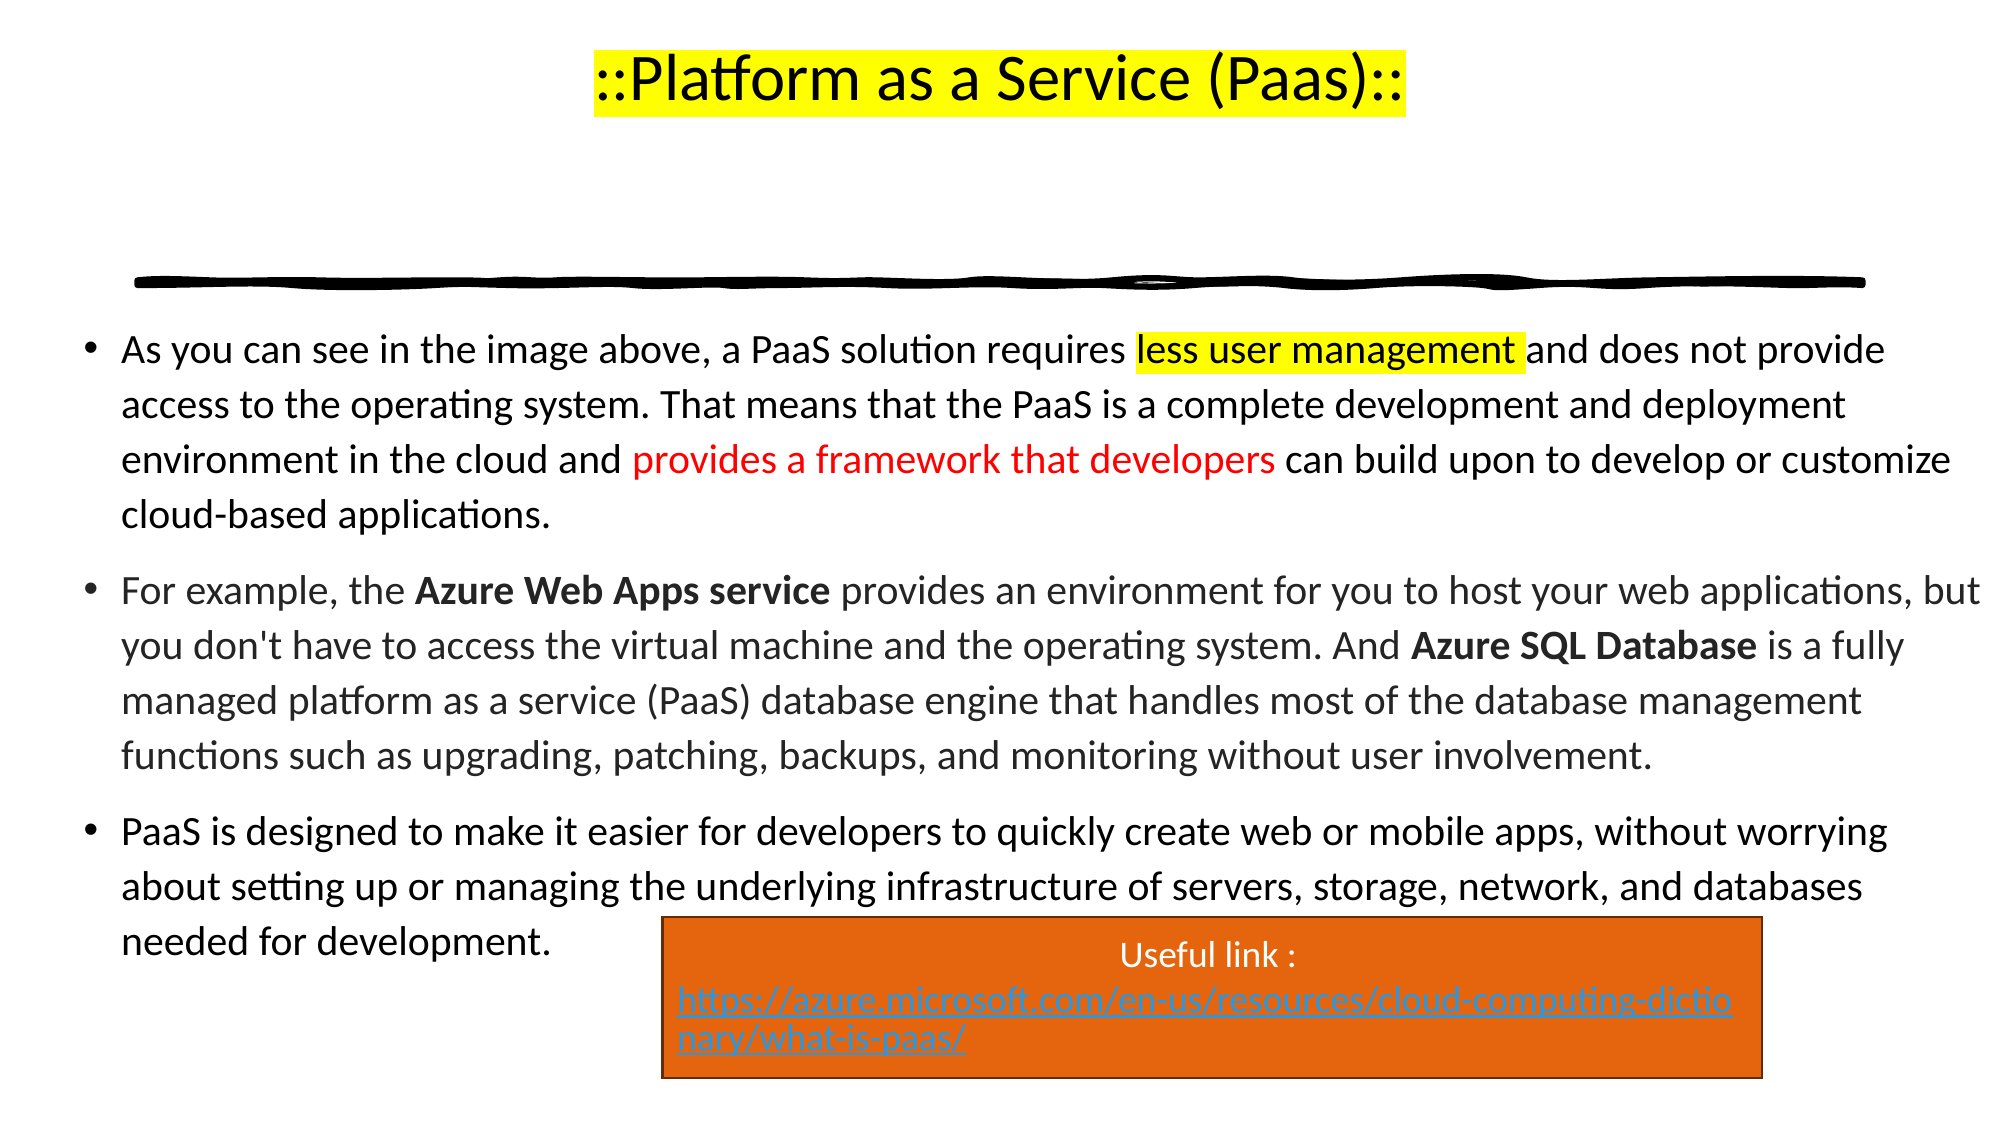

# ::Platform as a Service (Paas)::
As you can see in the image above, a PaaS solution requires less user management and does not provide access to the operating system. That means that the PaaS is a complete development and deployment environment in the cloud and provides a framework that developers can build upon to develop or customize cloud-based applications.
For example, the Azure Web Apps service provides an environment for you to host your web applications, but you don't have to access the virtual machine and the operating system. And Azure SQL Database is a fully managed platform as a service (PaaS) database engine that handles most of the database management functions such as upgrading, patching, backups, and monitoring without user involvement.
PaaS is designed to make it easier for developers to quickly create web or mobile apps, without worrying about setting up or managing the underlying infrastructure of servers, storage, network, and databases needed for development.

Useful link : https://azure.microsoft.com/en-us/resources/cloud-computing-dictionary/what-is-paas/